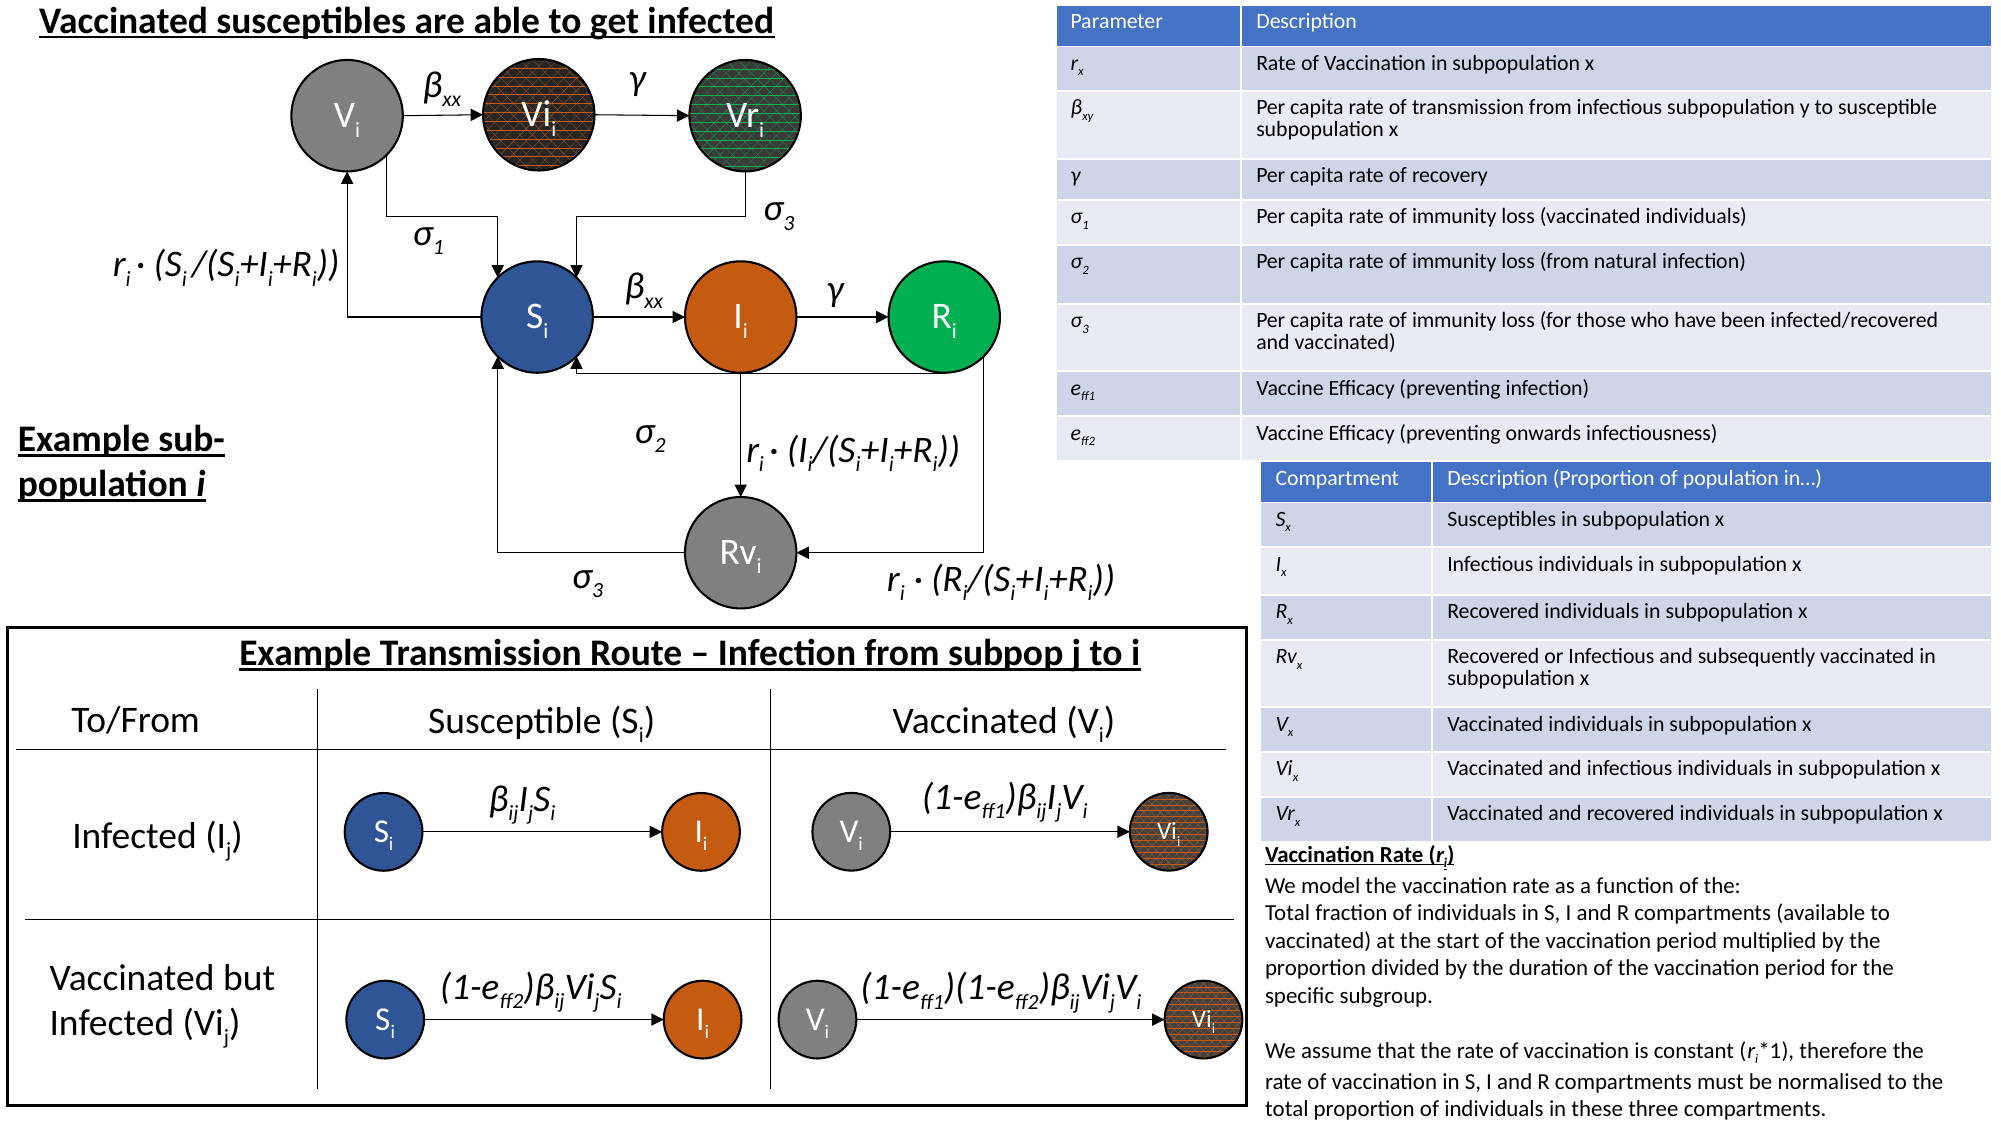

Vaccinated susceptibles are able to get infected
| Parameter | Description |
| --- | --- |
| rx | Rate of Vaccination in subpopulation x |
| βxy | Per capita rate of transmission from infectious subpopulation y to susceptible subpopulation x |
| γ | Per capita rate of recovery |
| σ1 | Per capita rate of immunity loss (vaccinated individuals) |
| σ2 | Per capita rate of immunity loss (from natural infection) |
| σ3 | Per capita rate of immunity loss (for those who have been infected/recovered and vaccinated) |
| eff1 | Vaccine Efficacy (preventing infection) |
| eff2 | Vaccine Efficacy (preventing onwards infectiousness) |
γ
βxx
Vii
Vi
Vri
σ3
σ1
ri · (Si /(Si+Ii+Ri))
βxx
γ
Ii
Ri
Si
σ2
Example sub-population i
ri · (Ii/(Si+Ii+Ri))
| Compartment | Description (Proportion of population in…) |
| --- | --- |
| Sx | Susceptibles in subpopulation x |
| Ix | Infectious individuals in subpopulation x |
| Rx | Recovered individuals in subpopulation x |
| Rvx | Recovered or Infectious and subsequently vaccinated in subpopulation x |
| Vx | Vaccinated individuals in subpopulation x |
| Vix | Vaccinated and infectious individuals in subpopulation x |
| Vrx | Vaccinated and recovered individuals in subpopulation x |
Rvi
σ3
ri · (Ri/(Si+Ii+Ri))
Example Transmission Route – Infection from subpop j to i

To/From
Susceptible (Si)
Vaccinated (Vi)
(1-eff1)βijIjVi
βijIjSi
Vi
Vii
Si
Ii
Infected (Ij)
Vaccination Rate (ri)
We model the vaccination rate as a function of the:
Total fraction of individuals in S, I and R compartments (available to vaccinated) at the start of the vaccination period multiplied by the proportion divided by the duration of the vaccination period for the specific subgroup.

We assume that the rate of vaccination is constant (ri*1), therefore the rate of vaccination in S, I and R compartments must be normalised to the total proportion of individuals in these three compartments.
Vaccinated but
Infected (Vij)
(1-eff2)βijVijSi
(1-eff1)(1-eff2)βijVijVi
Si
Ii
Vi
Vii